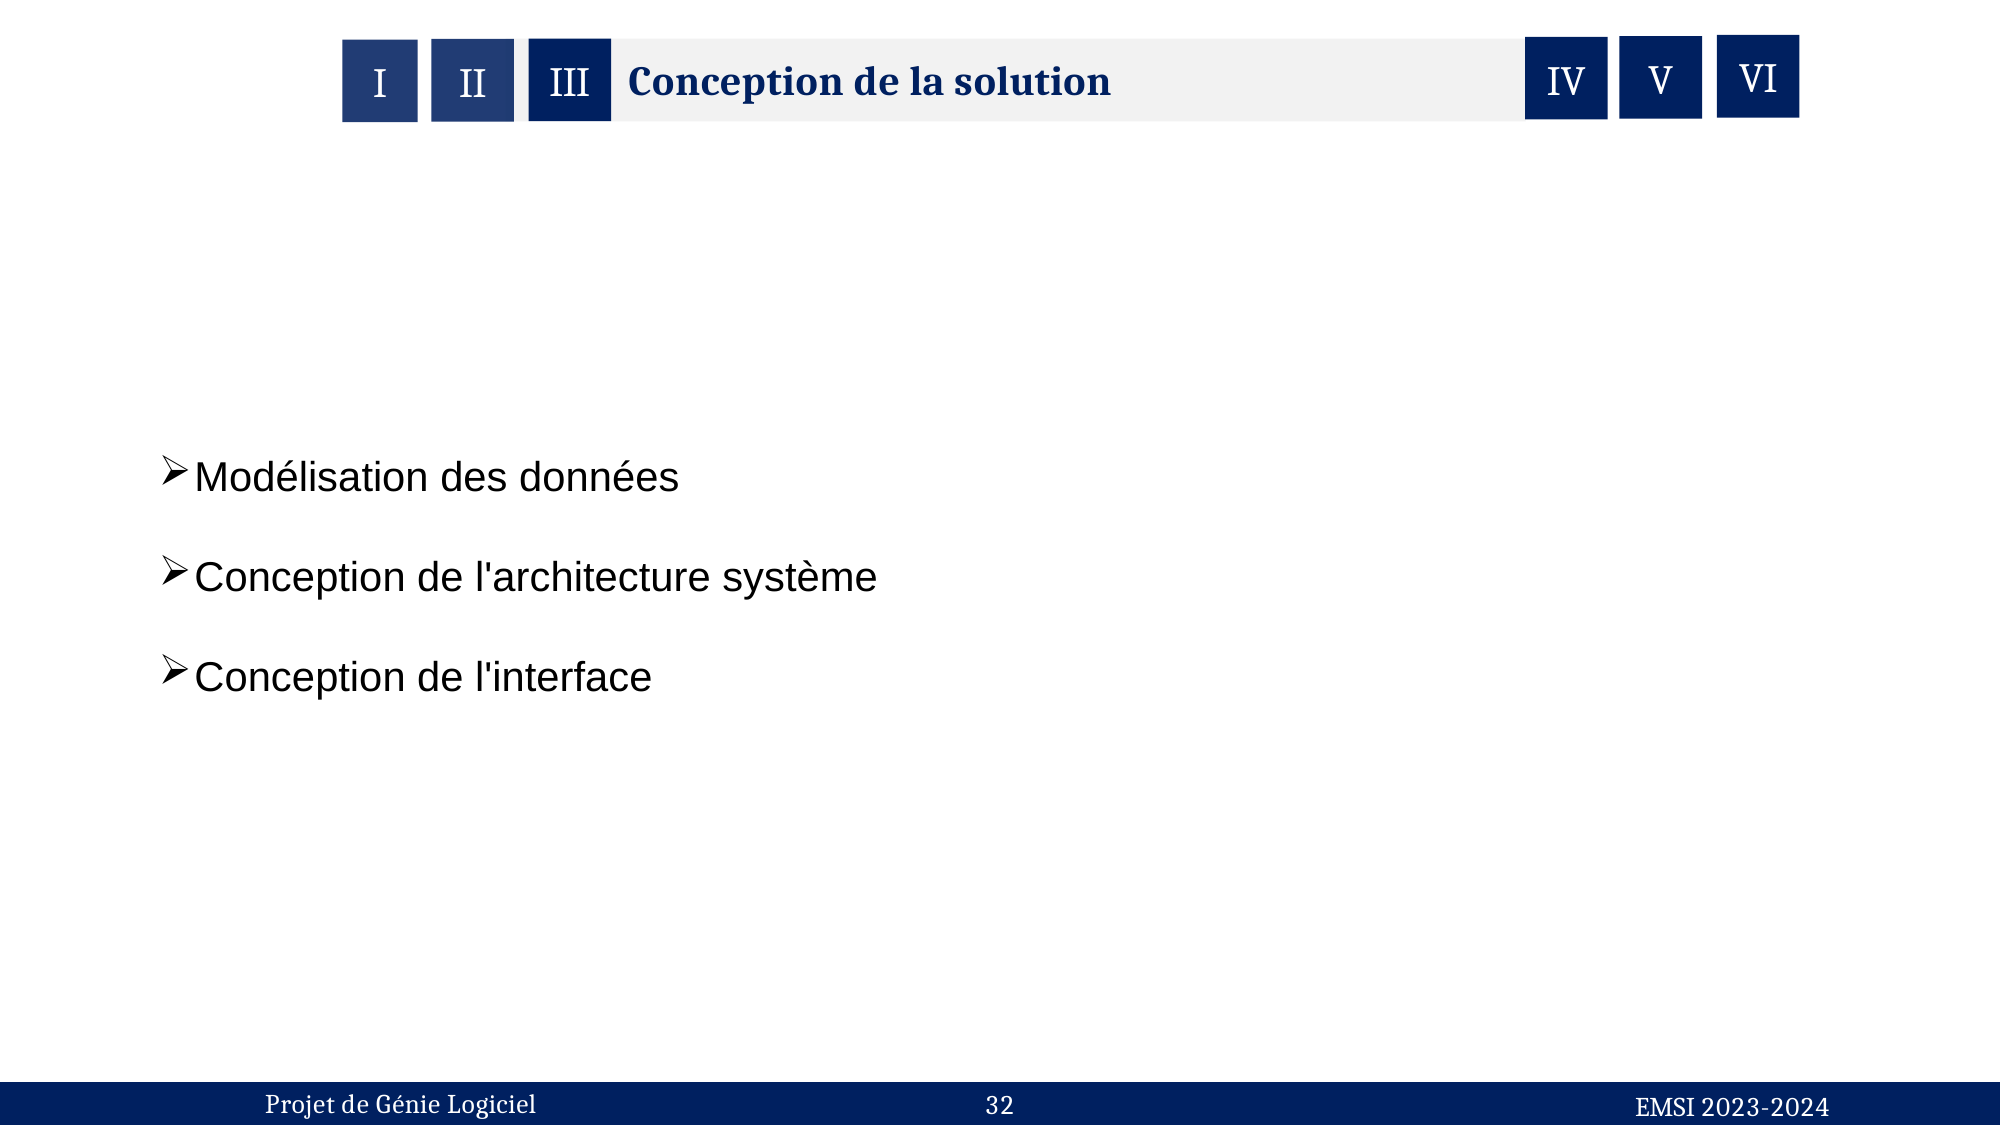

VI
V
IV

III
II
I
Conception de la solution
Modélisation des données
Conception de l'architecture système
Conception de l'interface
Projet de Génie Logiciel
32
EMSI 2023-2024